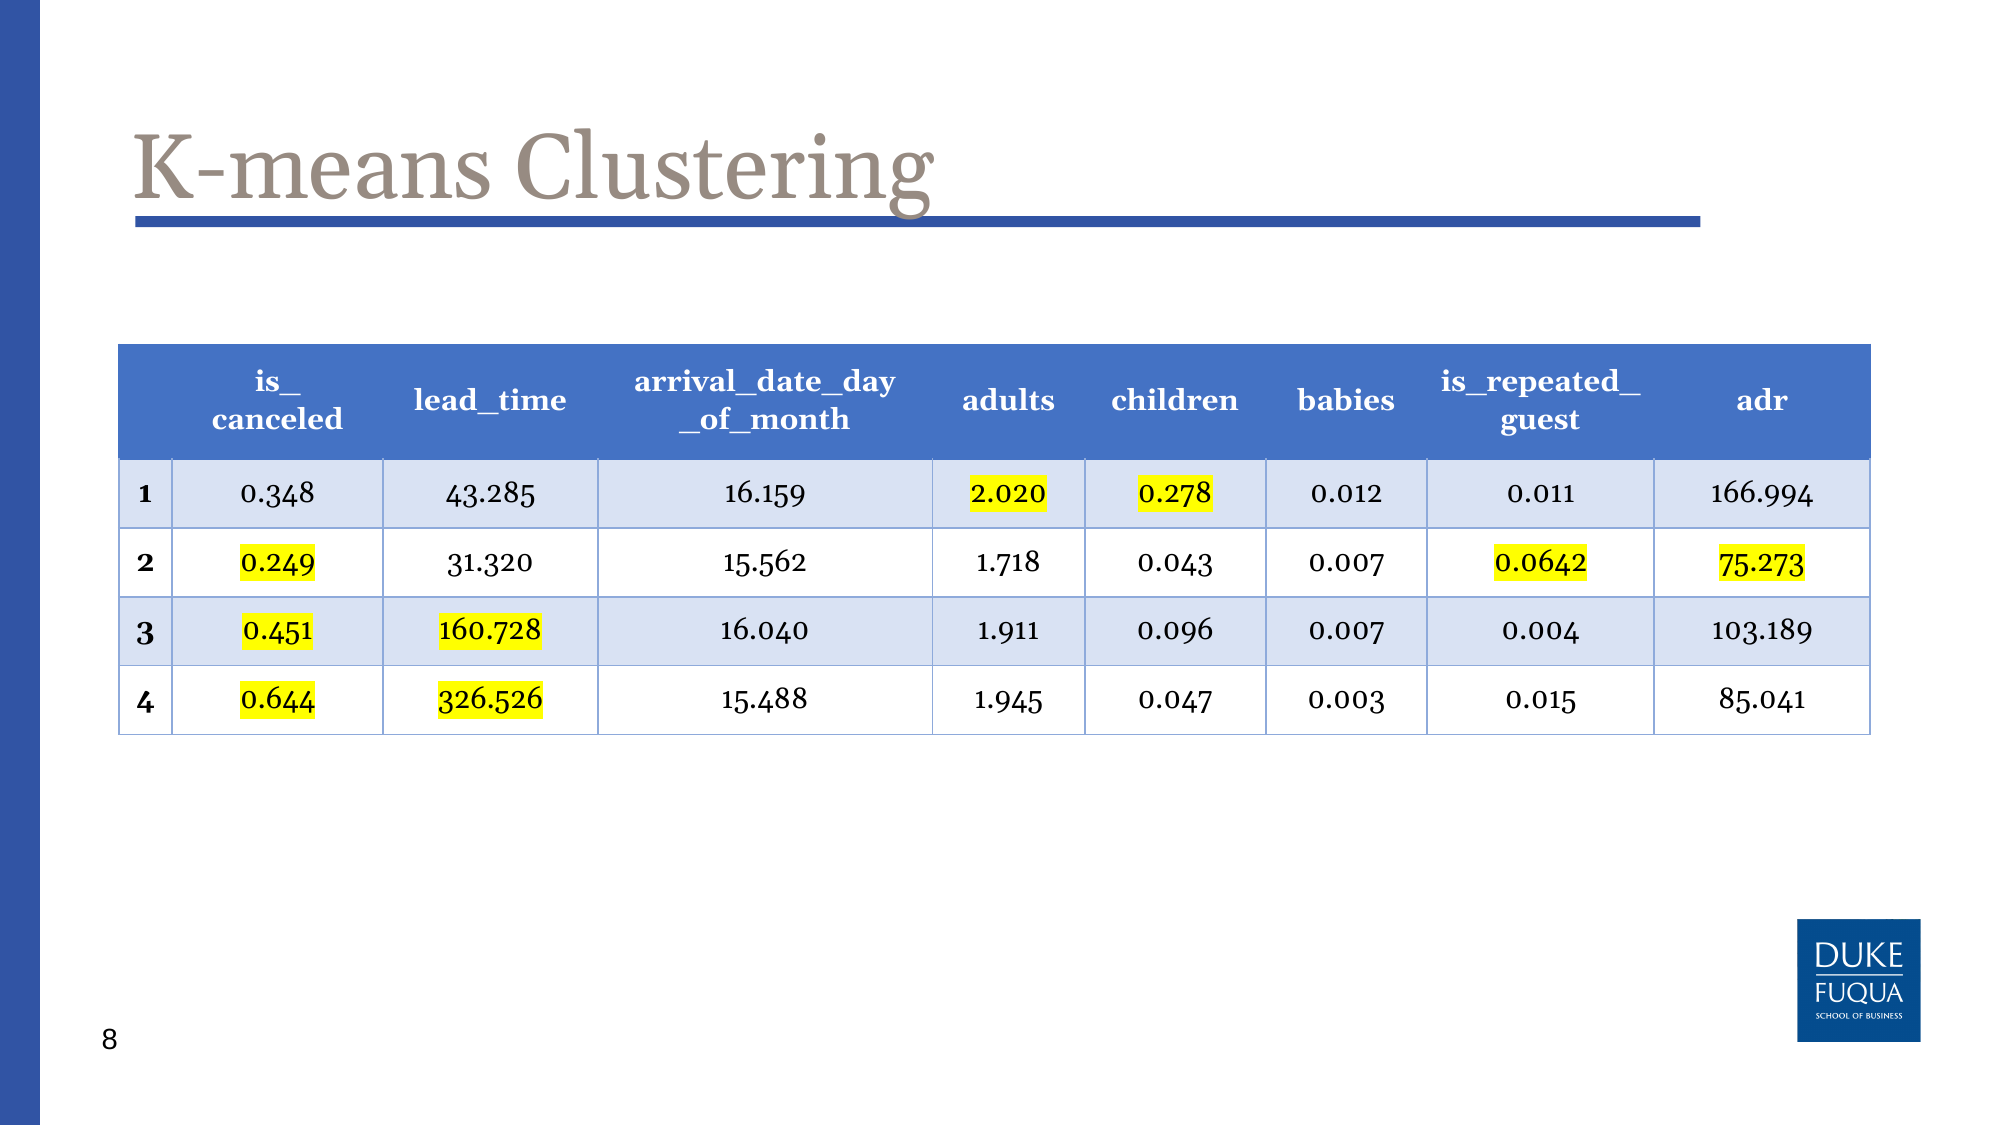

# K-means Clustering
|  | is\_ canceled | lead\_time | arrival\_date\_day \_of\_month | adults | children | babies | is\_repeated\_ guest | adr |
| --- | --- | --- | --- | --- | --- | --- | --- | --- |
| 1 | 0.348 | 43.285 | 16.159 | 2.020 | 0.278 | 0.012 | 0.011 | 166.994 |
| 2 | 0.249 | 31.320 | 15.562 | 1.718 | 0.043 | 0.007 | 0.0642 | 75.273 |
| 3 | 0.451 | 160.728 | 16.040 | 1.911 | 0.096 | 0.007 | 0.004 | 103.189 |
| 4 | 0.644 | 326.526 | 15.488 | 1.945 | 0.047 | 0.003 | 0.015 | 85.041 |